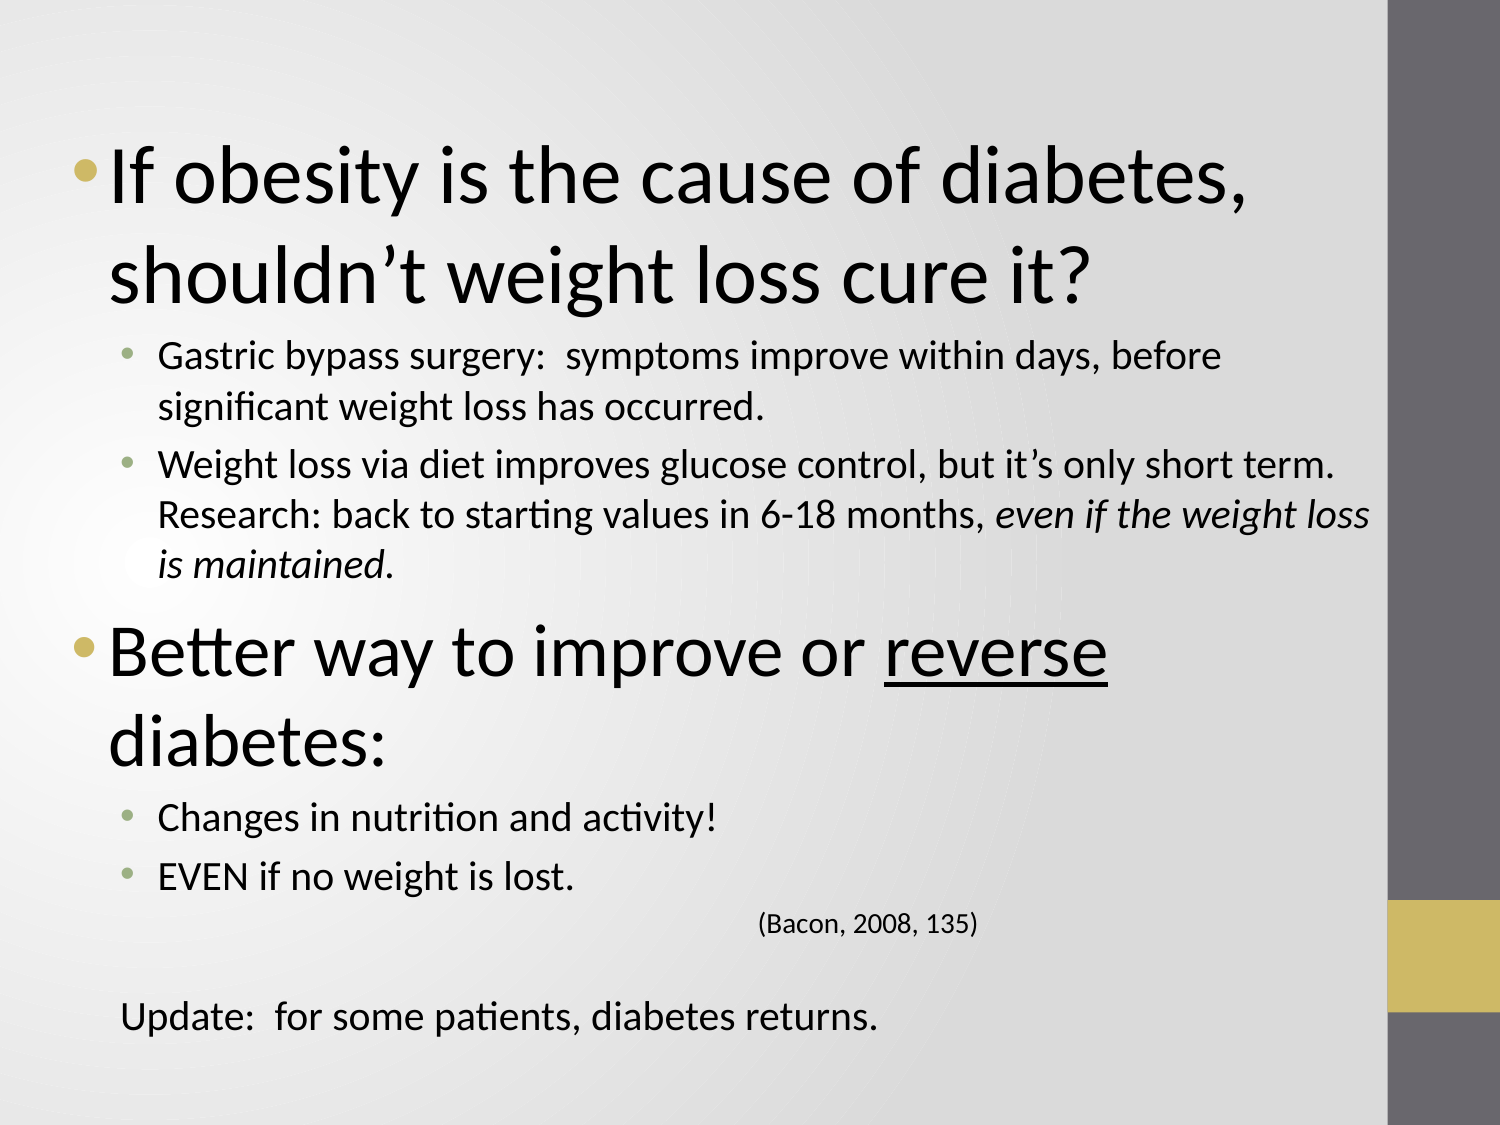

If obesity is the cause of diabetes, shouldn’t weight loss cure it?
Gastric bypass surgery:  symptoms improve within days, before significant weight loss has occurred.
Weight loss via diet improves glucose control, but it’s only short term.  Research: back to starting values in 6-18 months, even if the weight loss is maintained.
Better way to improve or reverse diabetes:
Changes in nutrition and activity!
EVEN if no weight is lost.
				(Bacon, 2008, 135)

Update:  for some patients, diabetes returns.